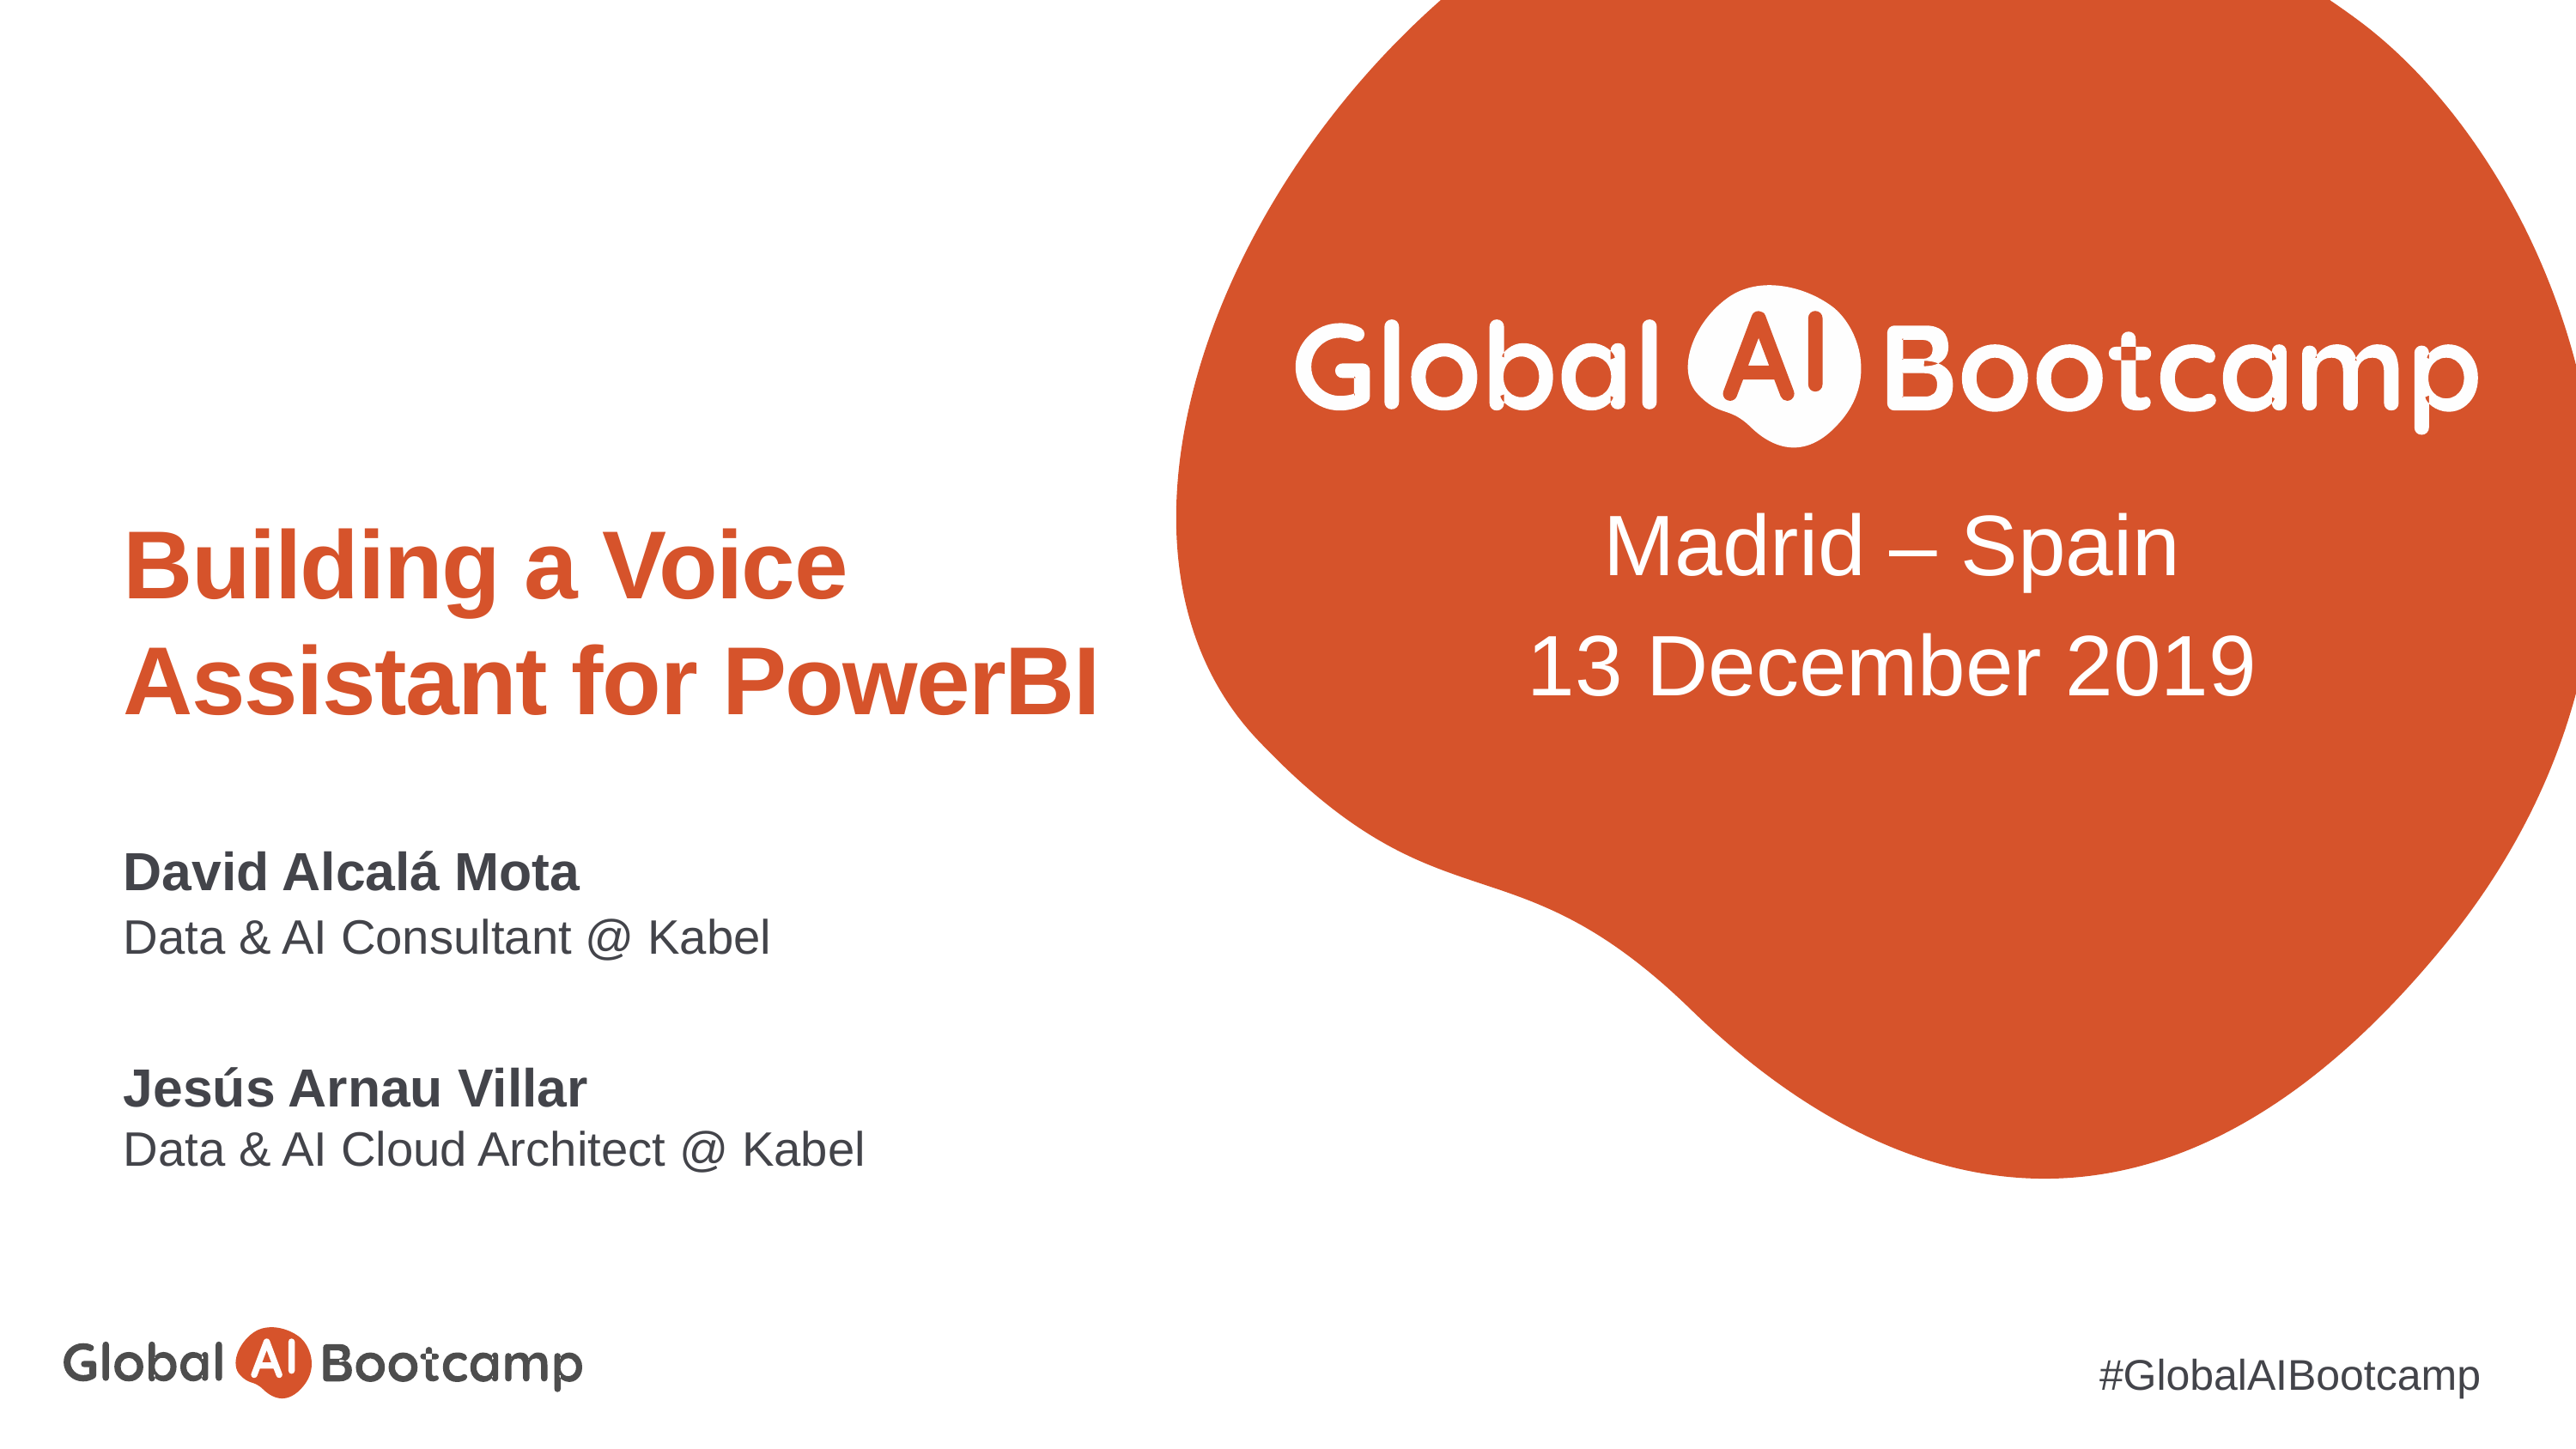

Madrid – Spain
13 December 2019

# Building a Voice Assistant for PowerBI
David Alcalá Mota
Data & AI Consultant @ Kabel
Jesús Arnau Villar
Data & AI Cloud Architect @ Kabel